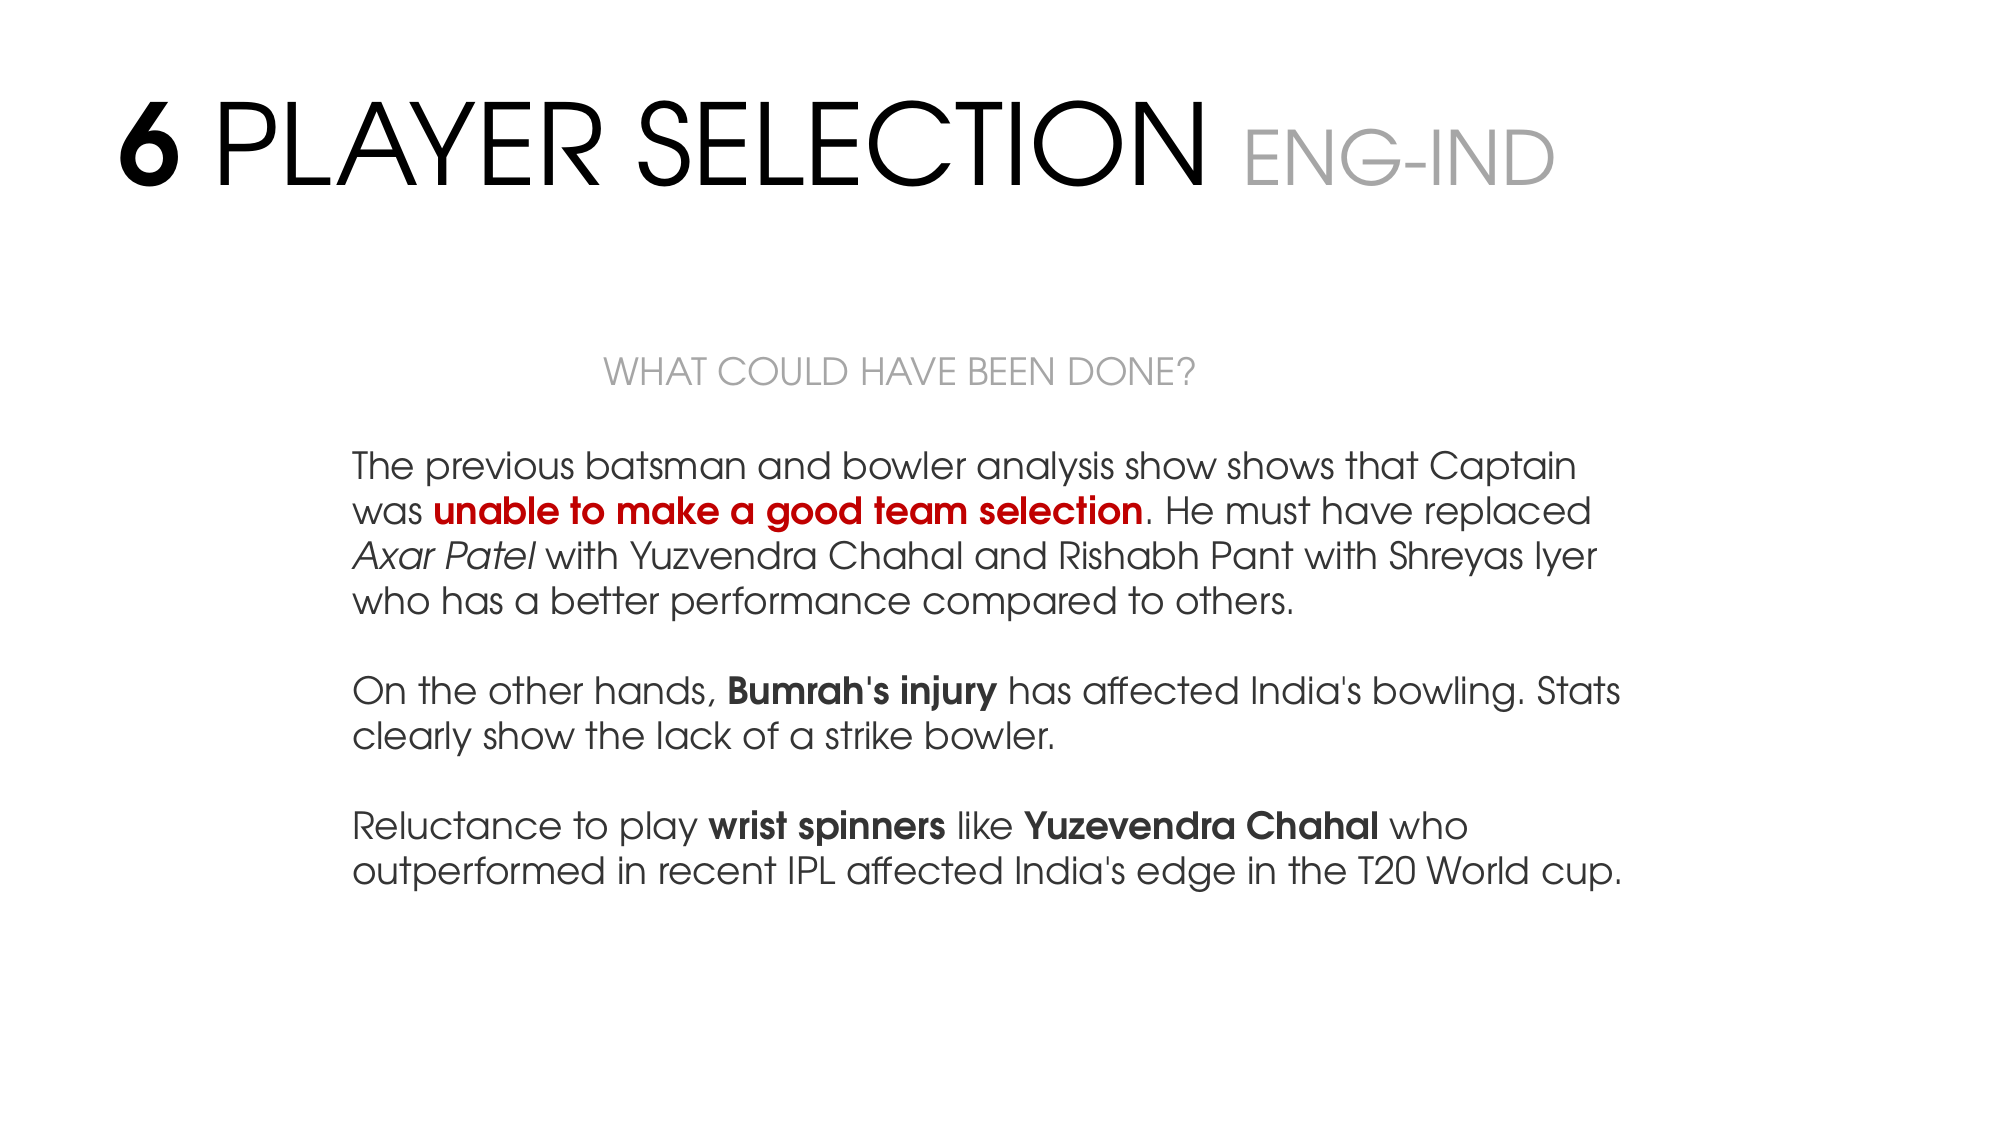

6 PLAYER SELECTION ENG-IND
WHAT COULD HAVE BEEN DONE?
The previous batsman and bowler analysis show shows that Captain was unable to make a good team selection. He must have replaced Axar Patel with Yuzvendra Chahal and Rishabh Pant with Shreyas Iyer who has a better performance compared to others.

On the other hands, Bumrah's injury has affected India's bowling. Stats clearly show the lack of a strike bowler.

Reluctance to play wrist spinners like Yuzevendra Chahal who outperformed in recent IPL affected India's edge in the T20 World cup.